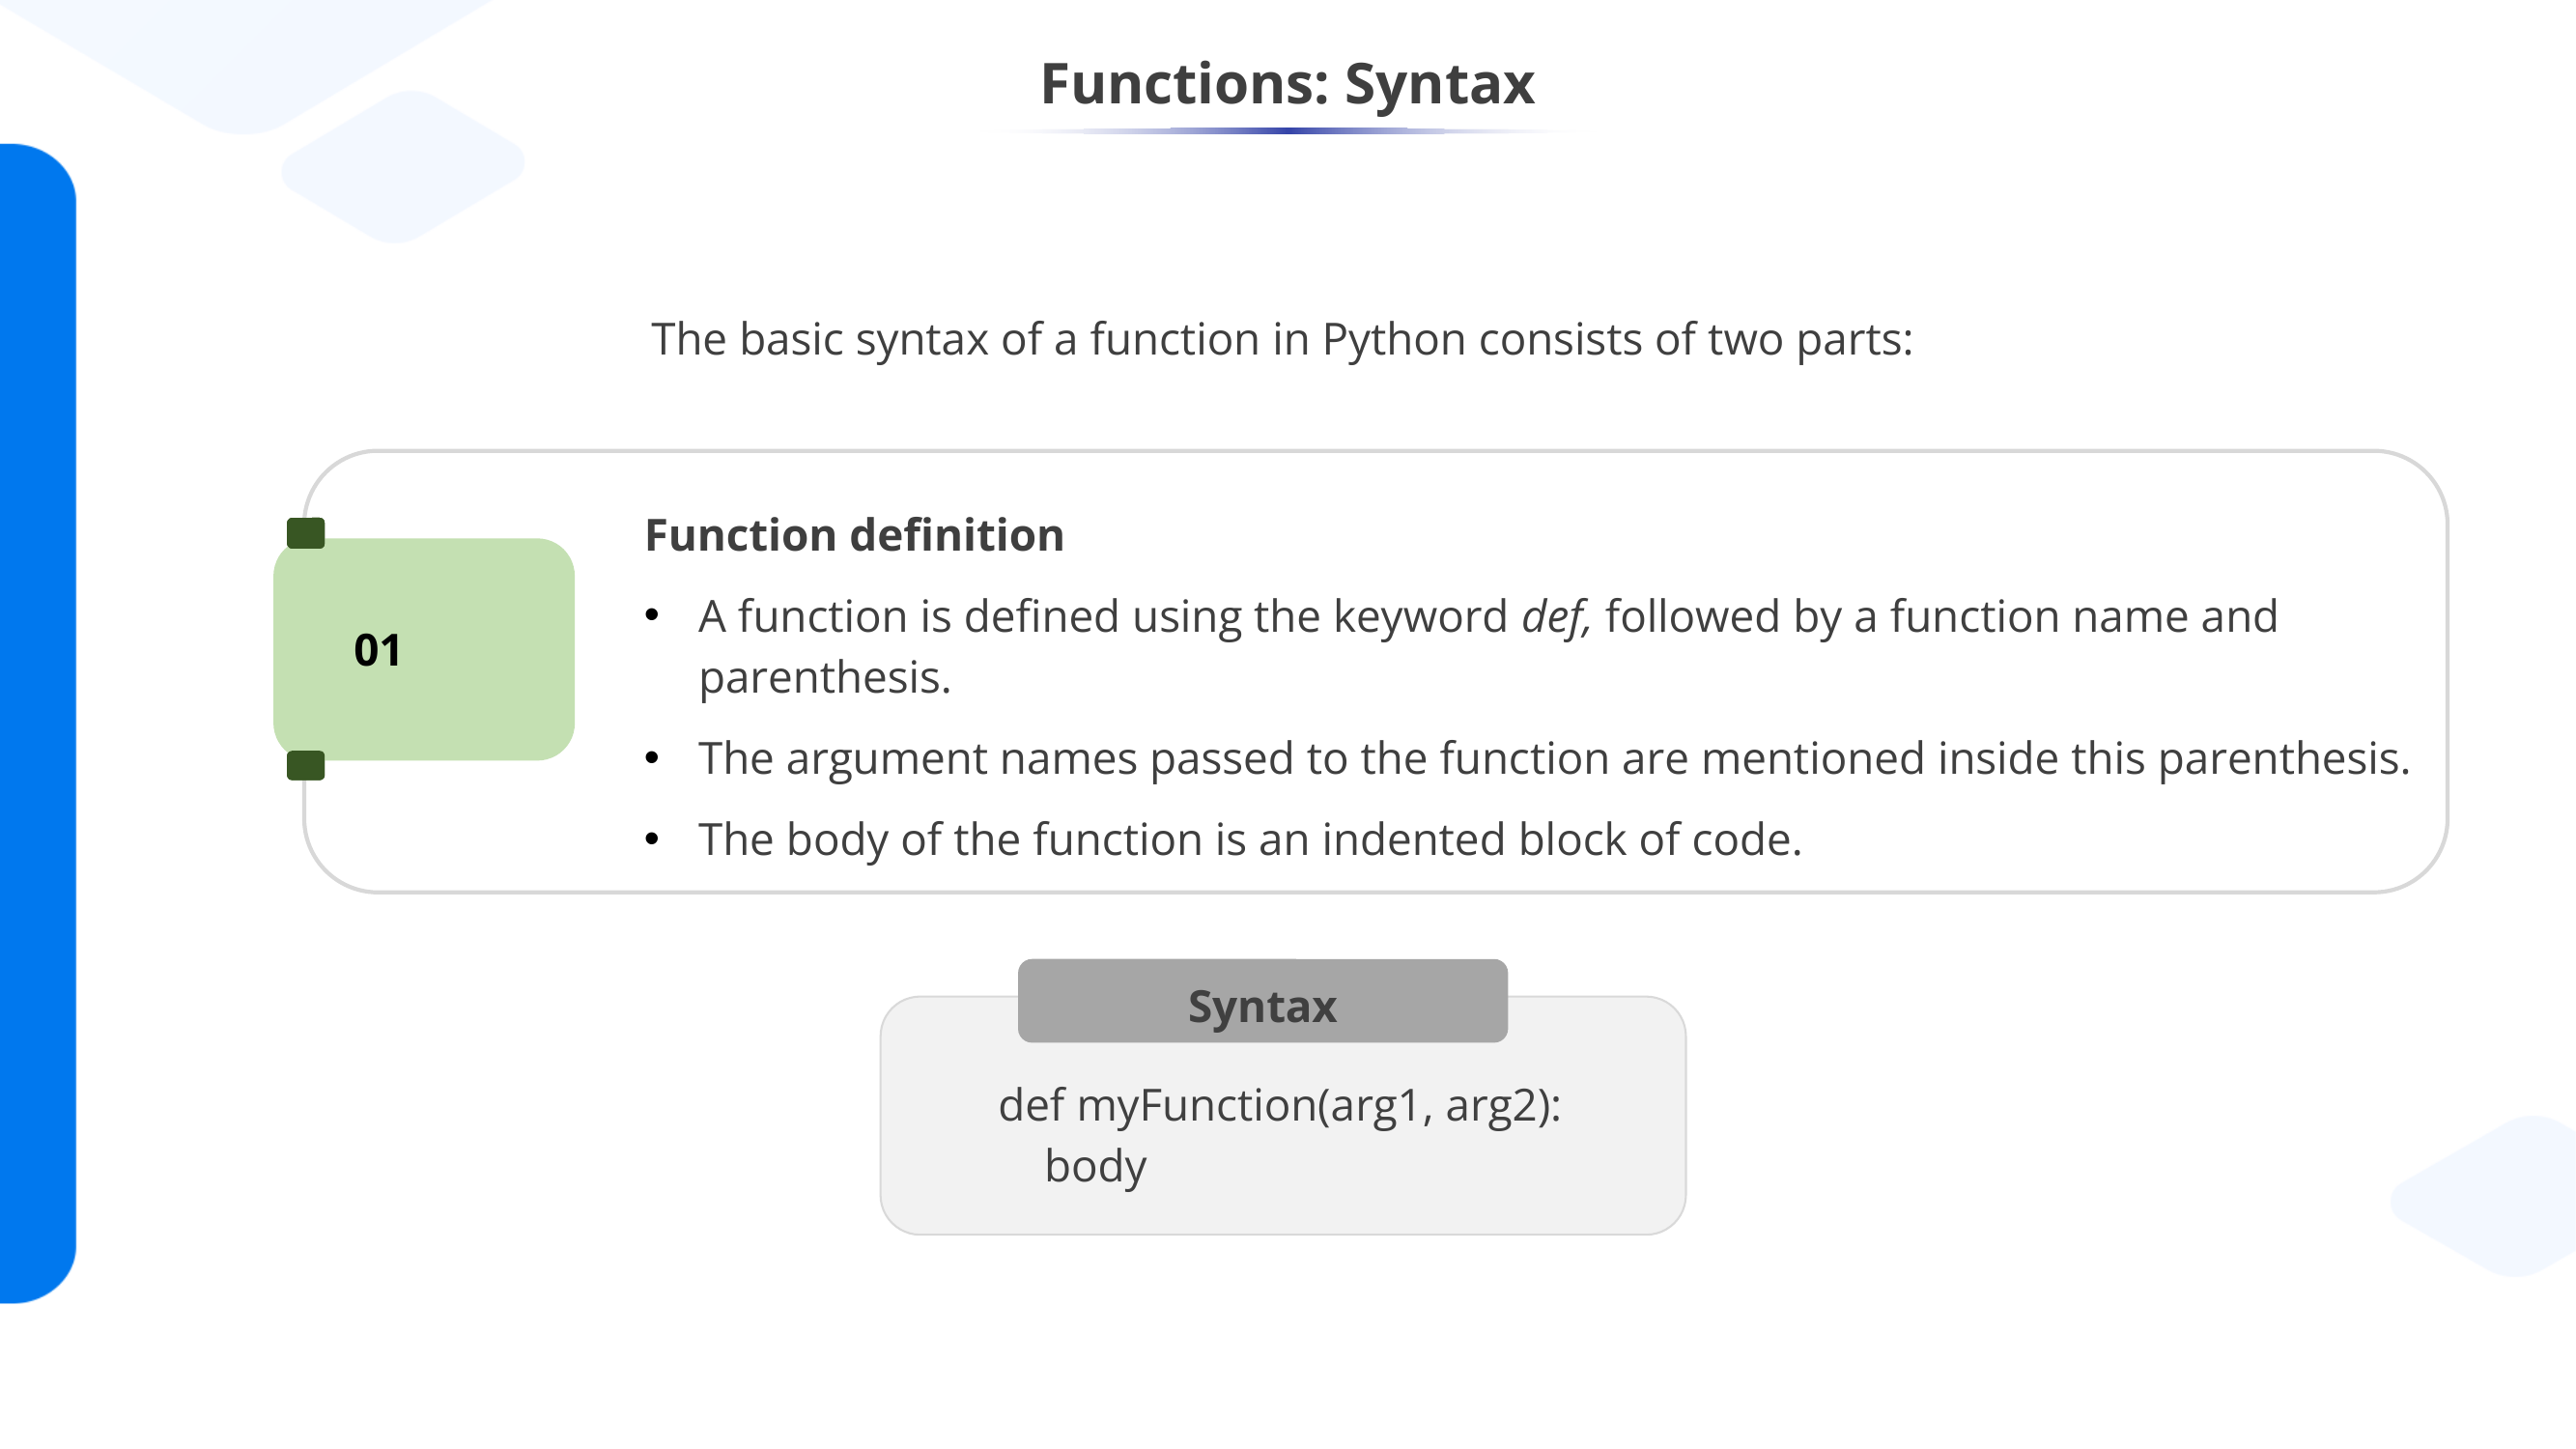

# Functions: Syntax

The basic syntax of a function in Python consists of two parts:

Function definition
A function is defined using the keyword def, followed by a function name and parenthesis.
The argument names passed to the function are mentioned inside this parenthesis.
The body of the function is an indented block of code.

01
Syntax

def myFunction(arg1, arg2):
    body